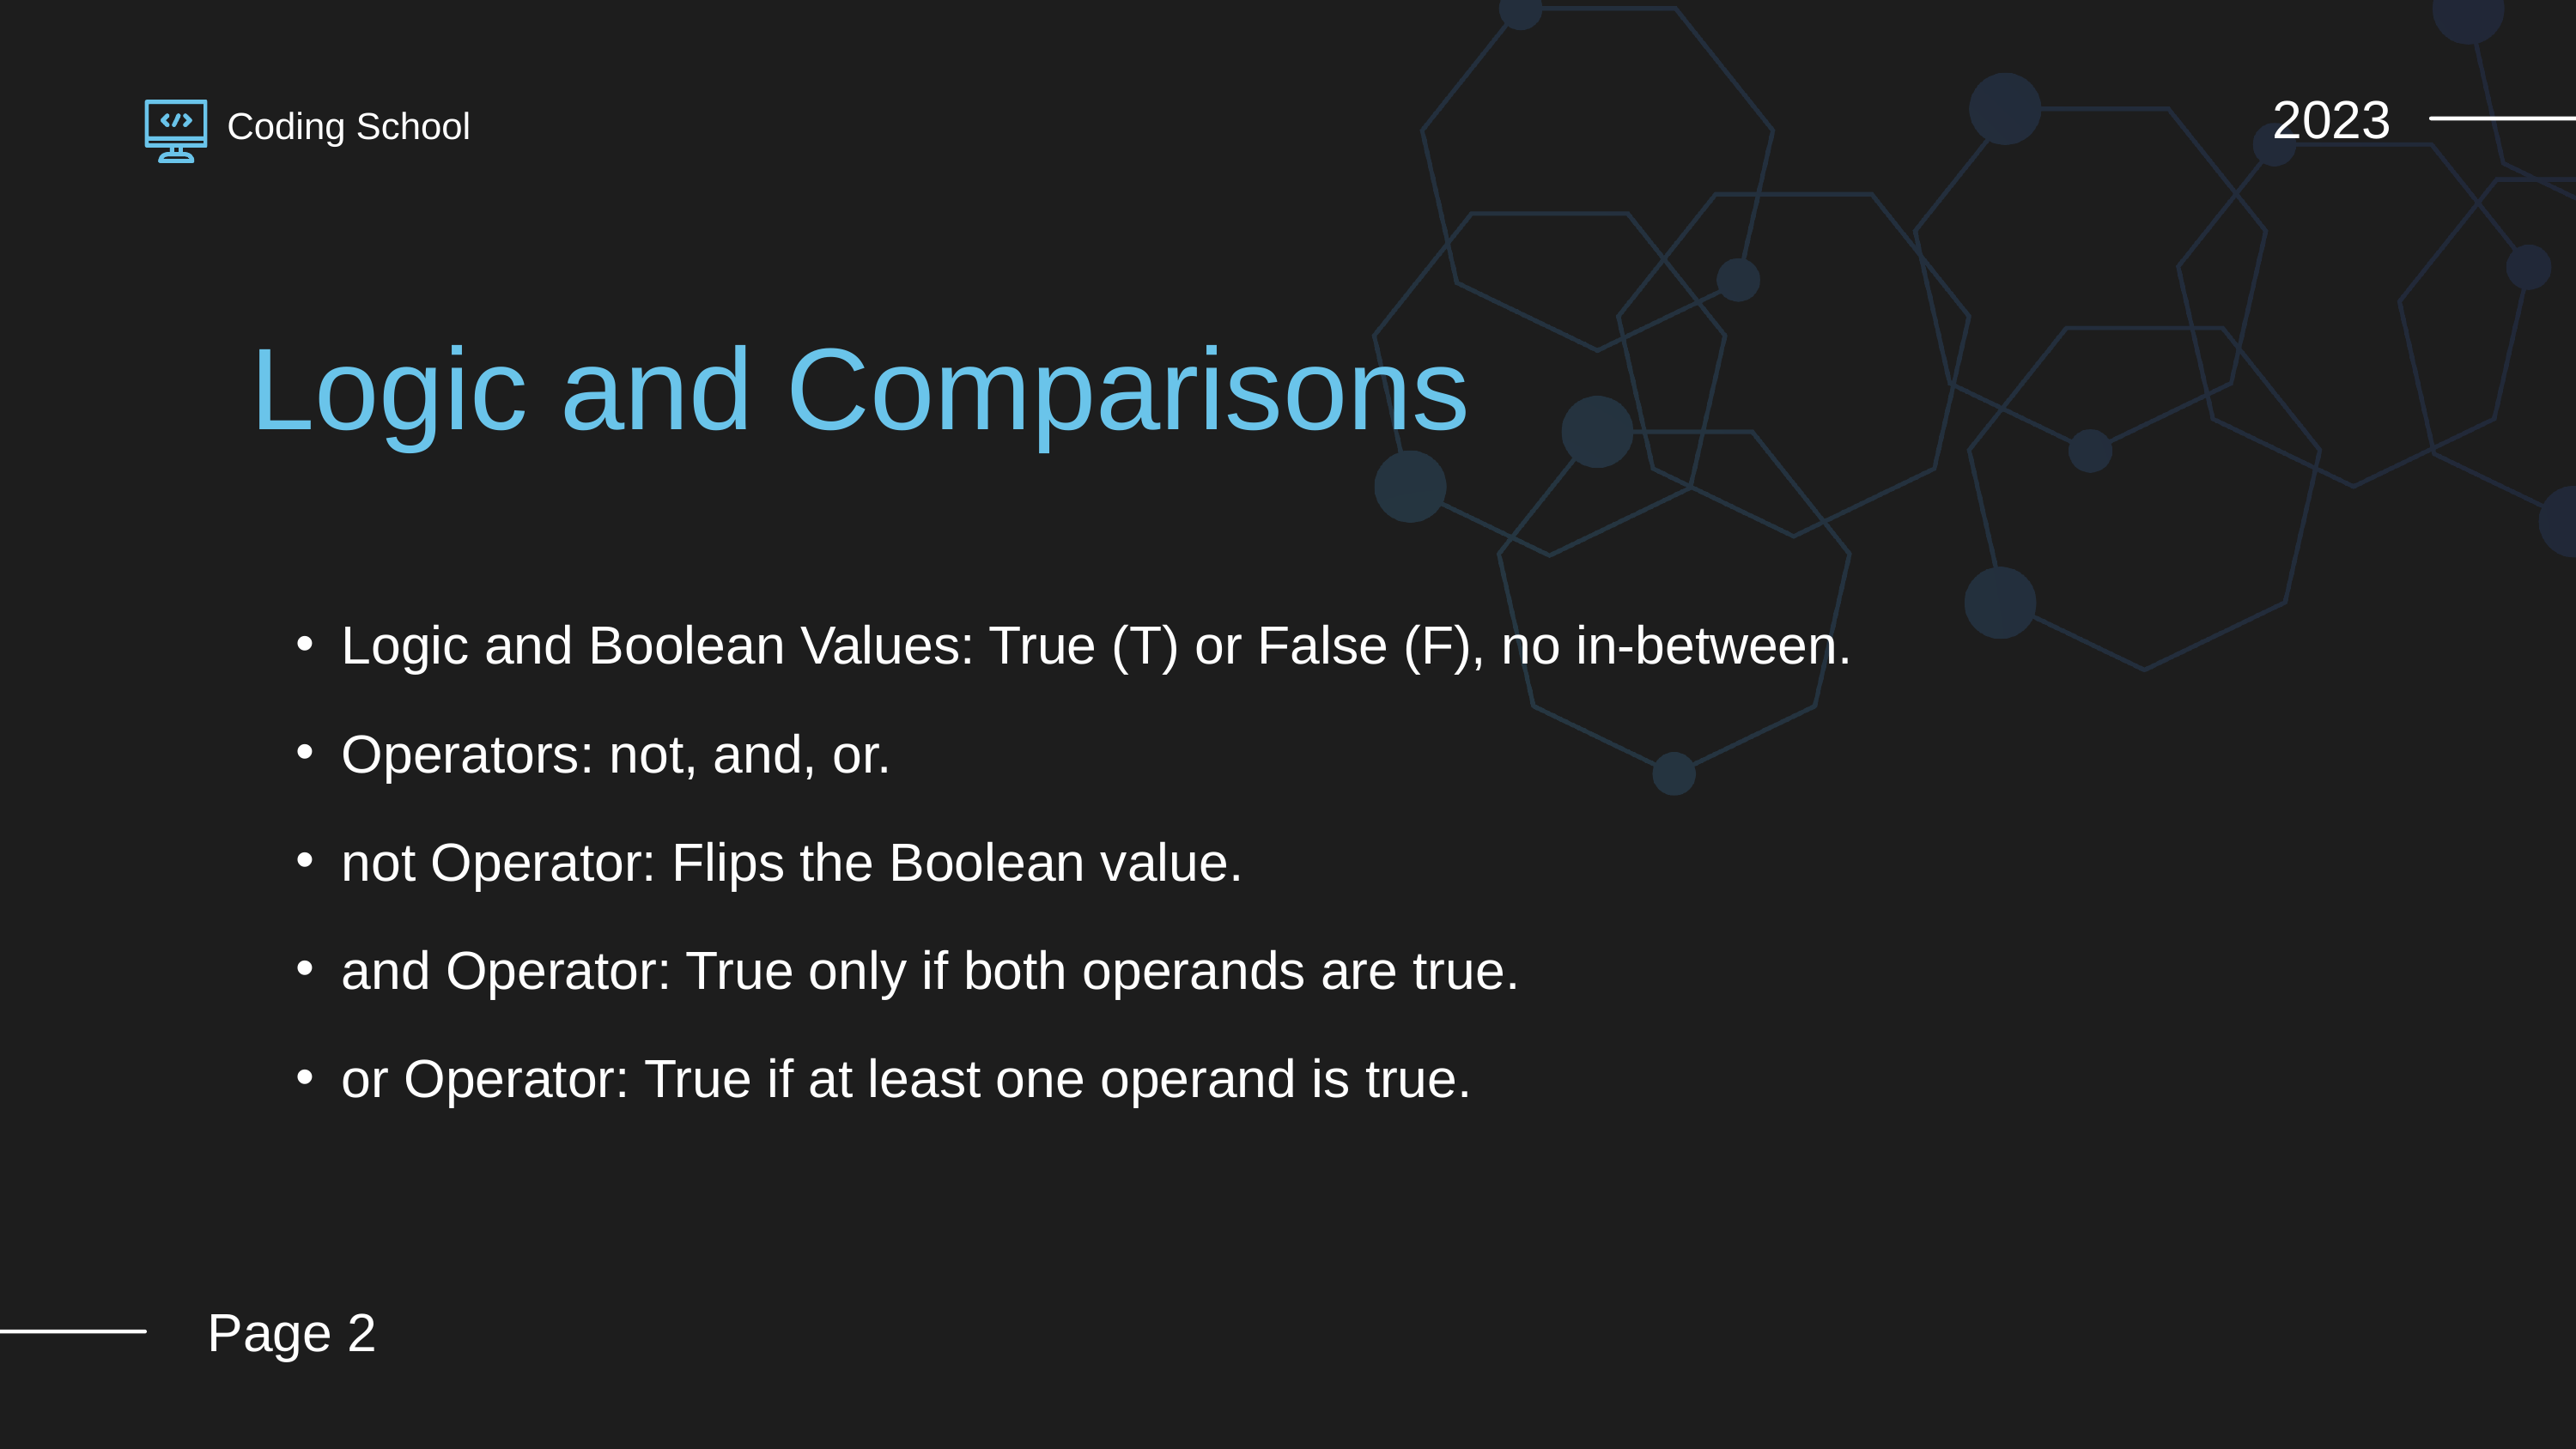

2023
Coding School

Logic and Comparisons
Logic and Boolean Values: True (T) or False (F), no in-between.
Operators: not, and, or.
not Operator: Flips the Boolean value.
and Operator: True only if both operands are true.
or Operator: True if at least one operand is true.

Page 2